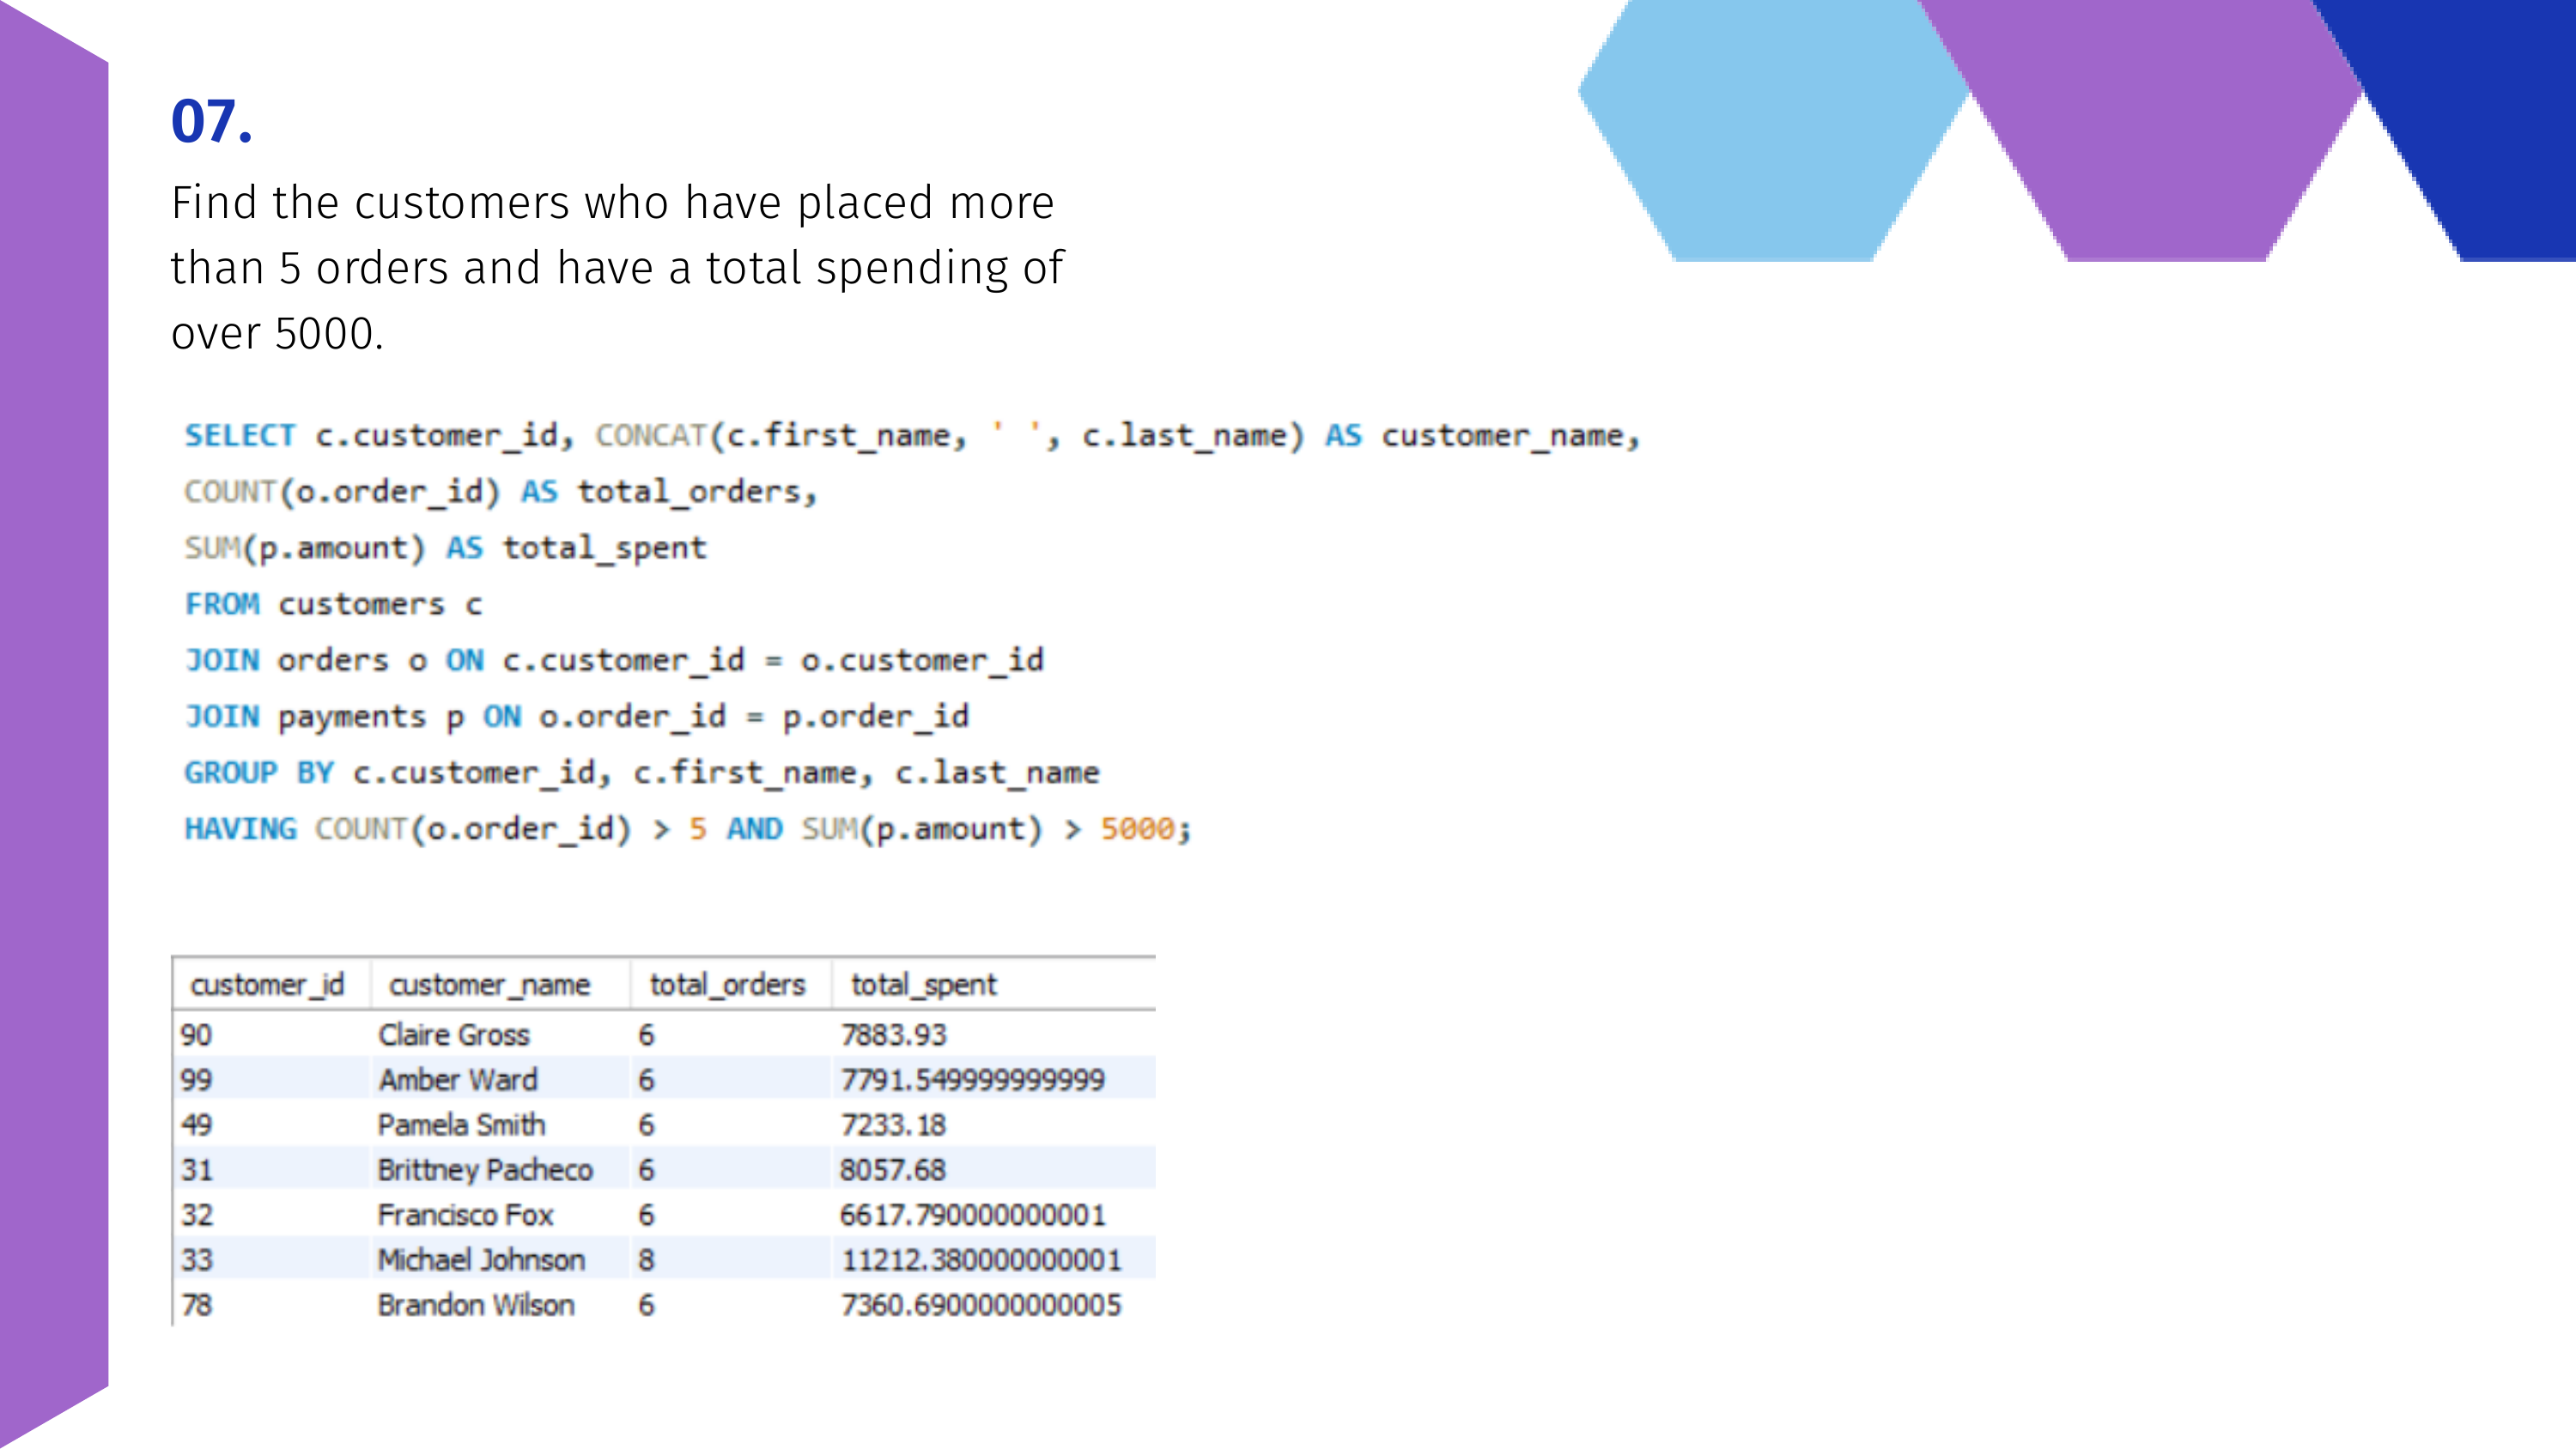

07.
Find the customers who have placed more than 5 orders and have a total spending of over 5000.